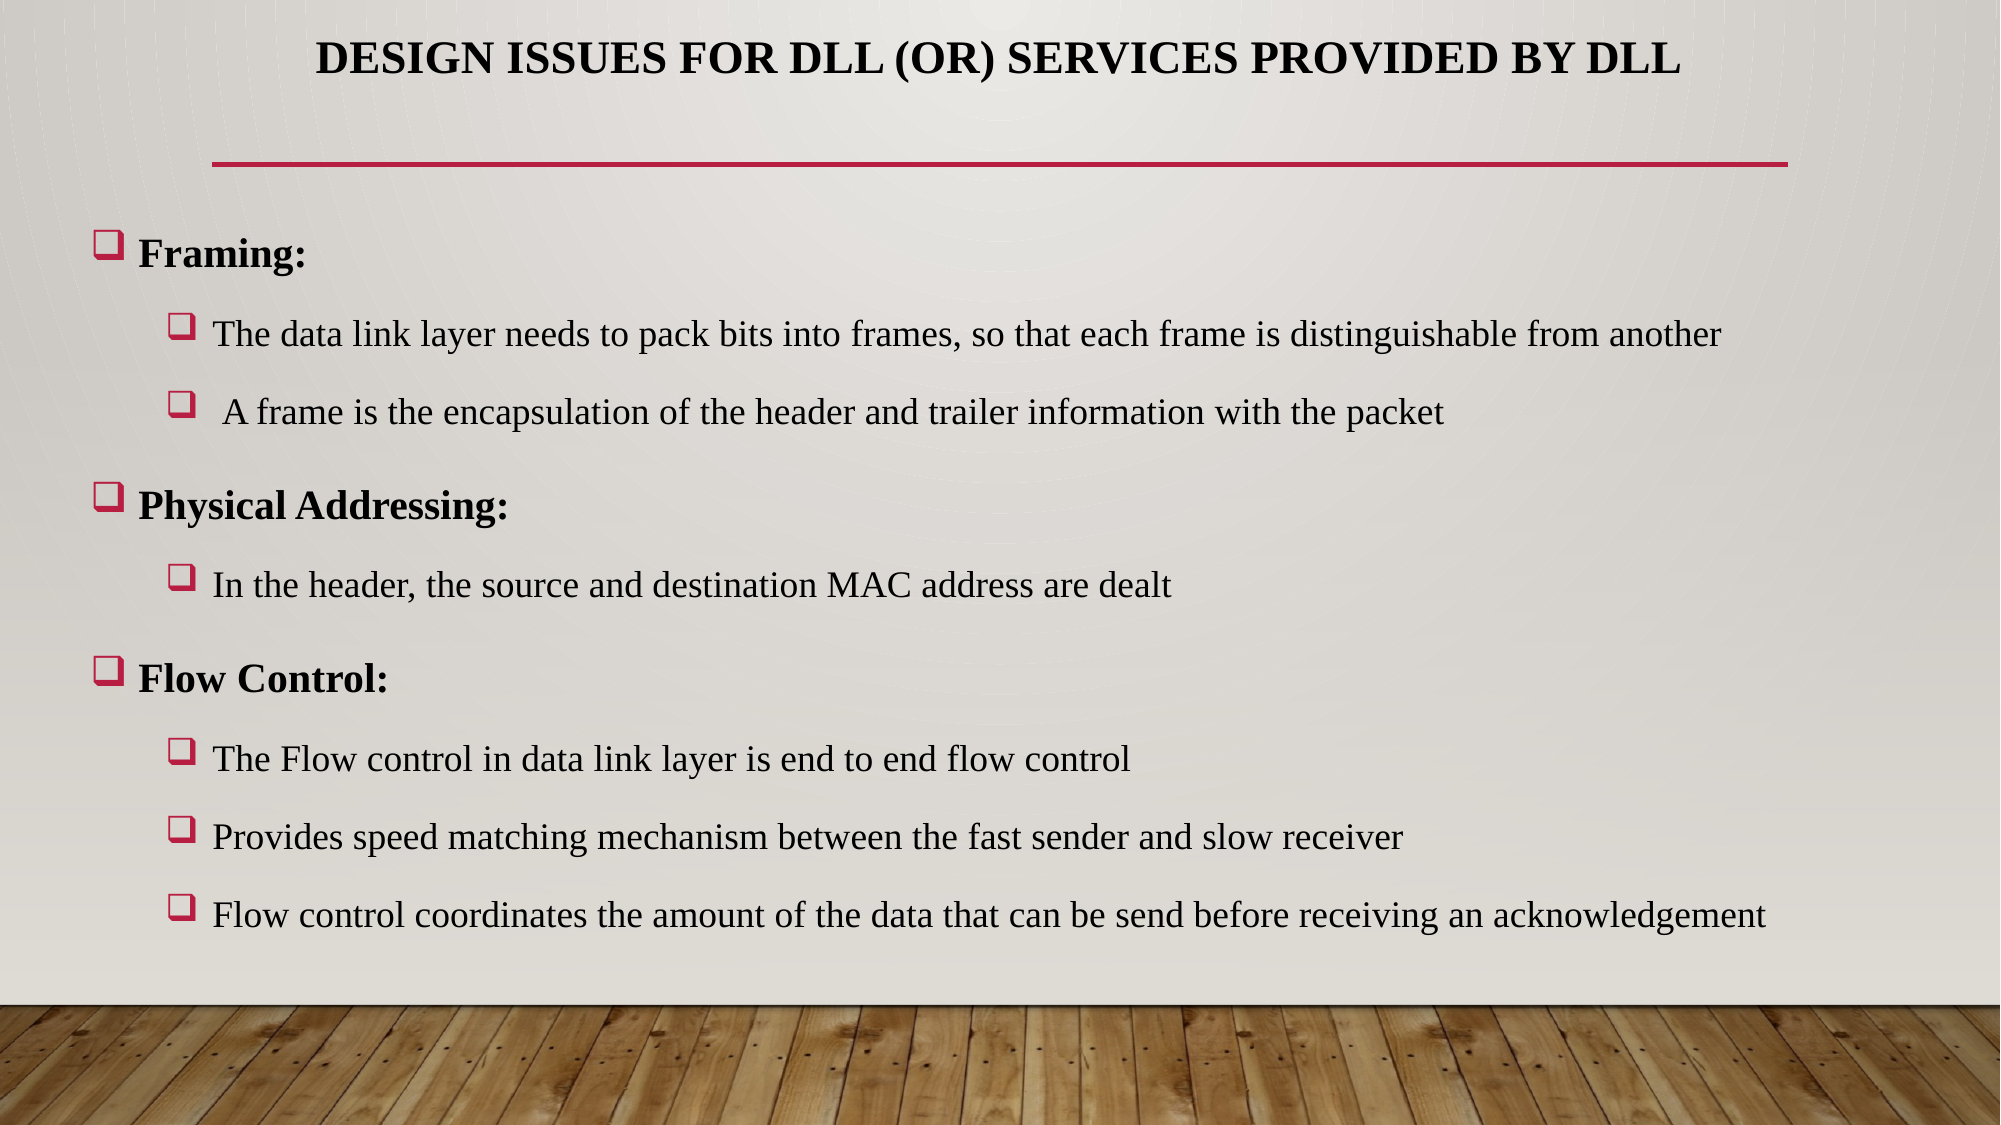

# Design issues for dll (or) services provided by dll
 Framing:
 The data link layer needs to pack bits into frames, so that each frame is distinguishable from another
  A frame is the encapsulation of the header and trailer information with the packet
 Physical Addressing:
 In the header, the source and destination MAC address are dealt
 Flow Control:
 The Flow control in data link layer is end to end flow control
 Provides speed matching mechanism between the fast sender and slow receiver
 Flow control coordinates the amount of the data that can be send before receiving an acknowledgement